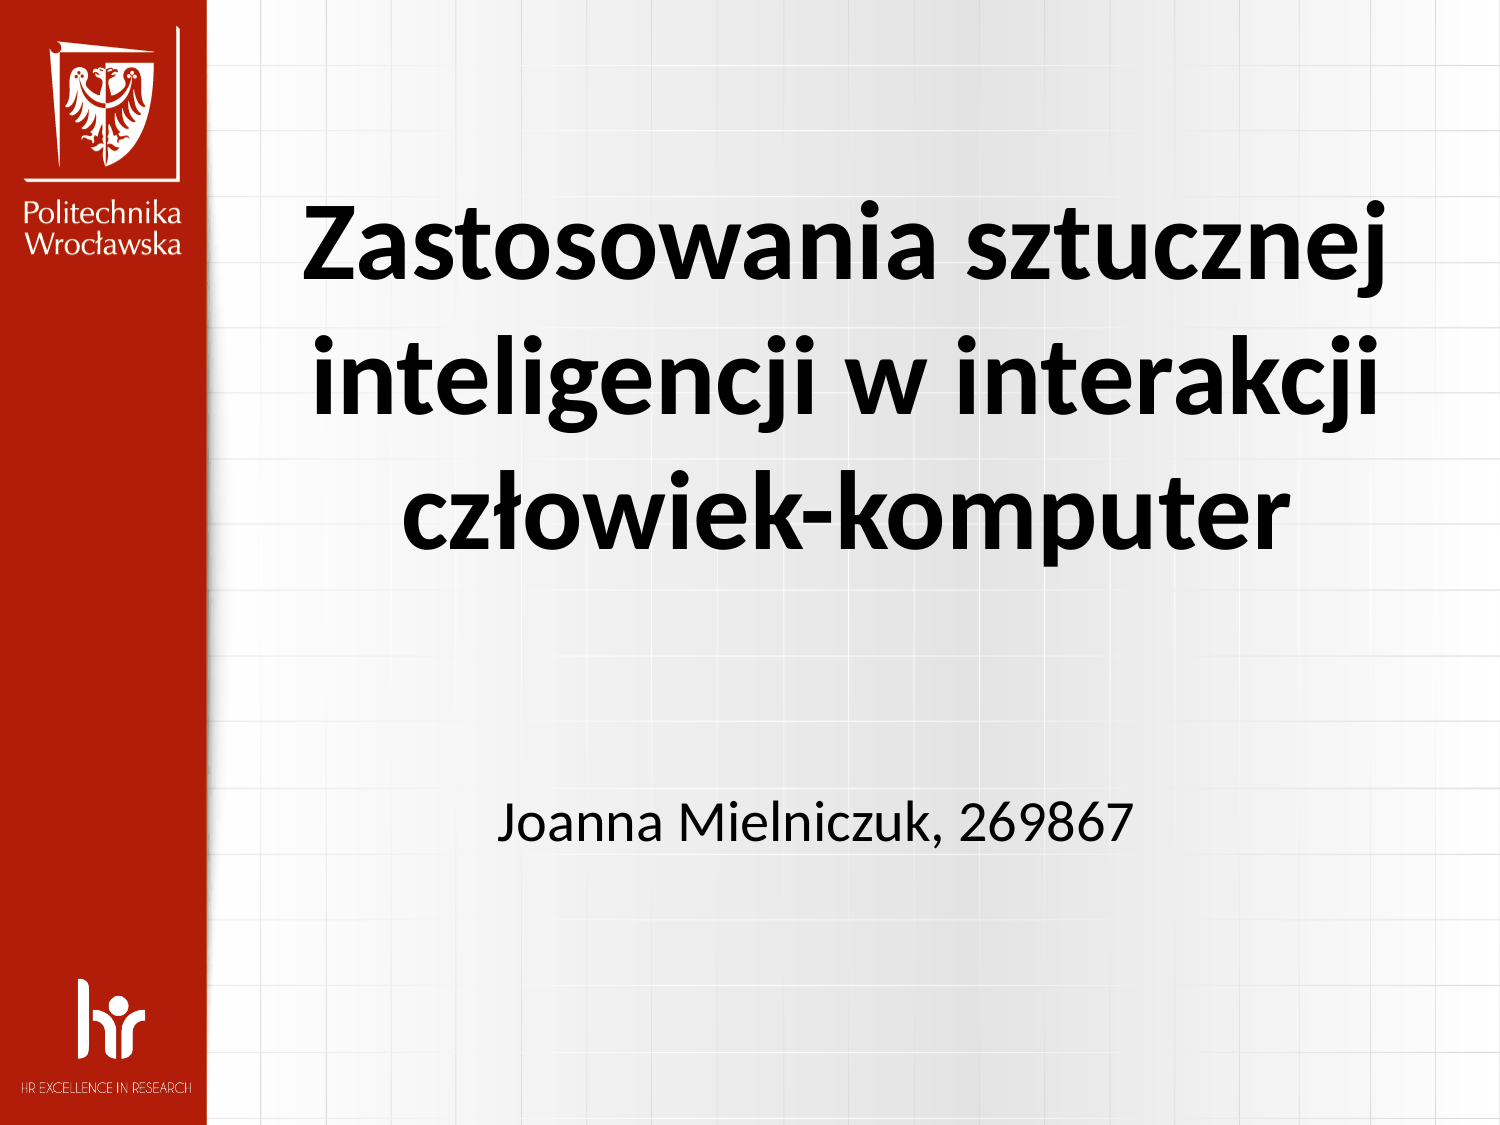

Zastosowania sztucznej inteligencji w interakcji człowiek-komputer
Joanna Mielniczuk, 269867